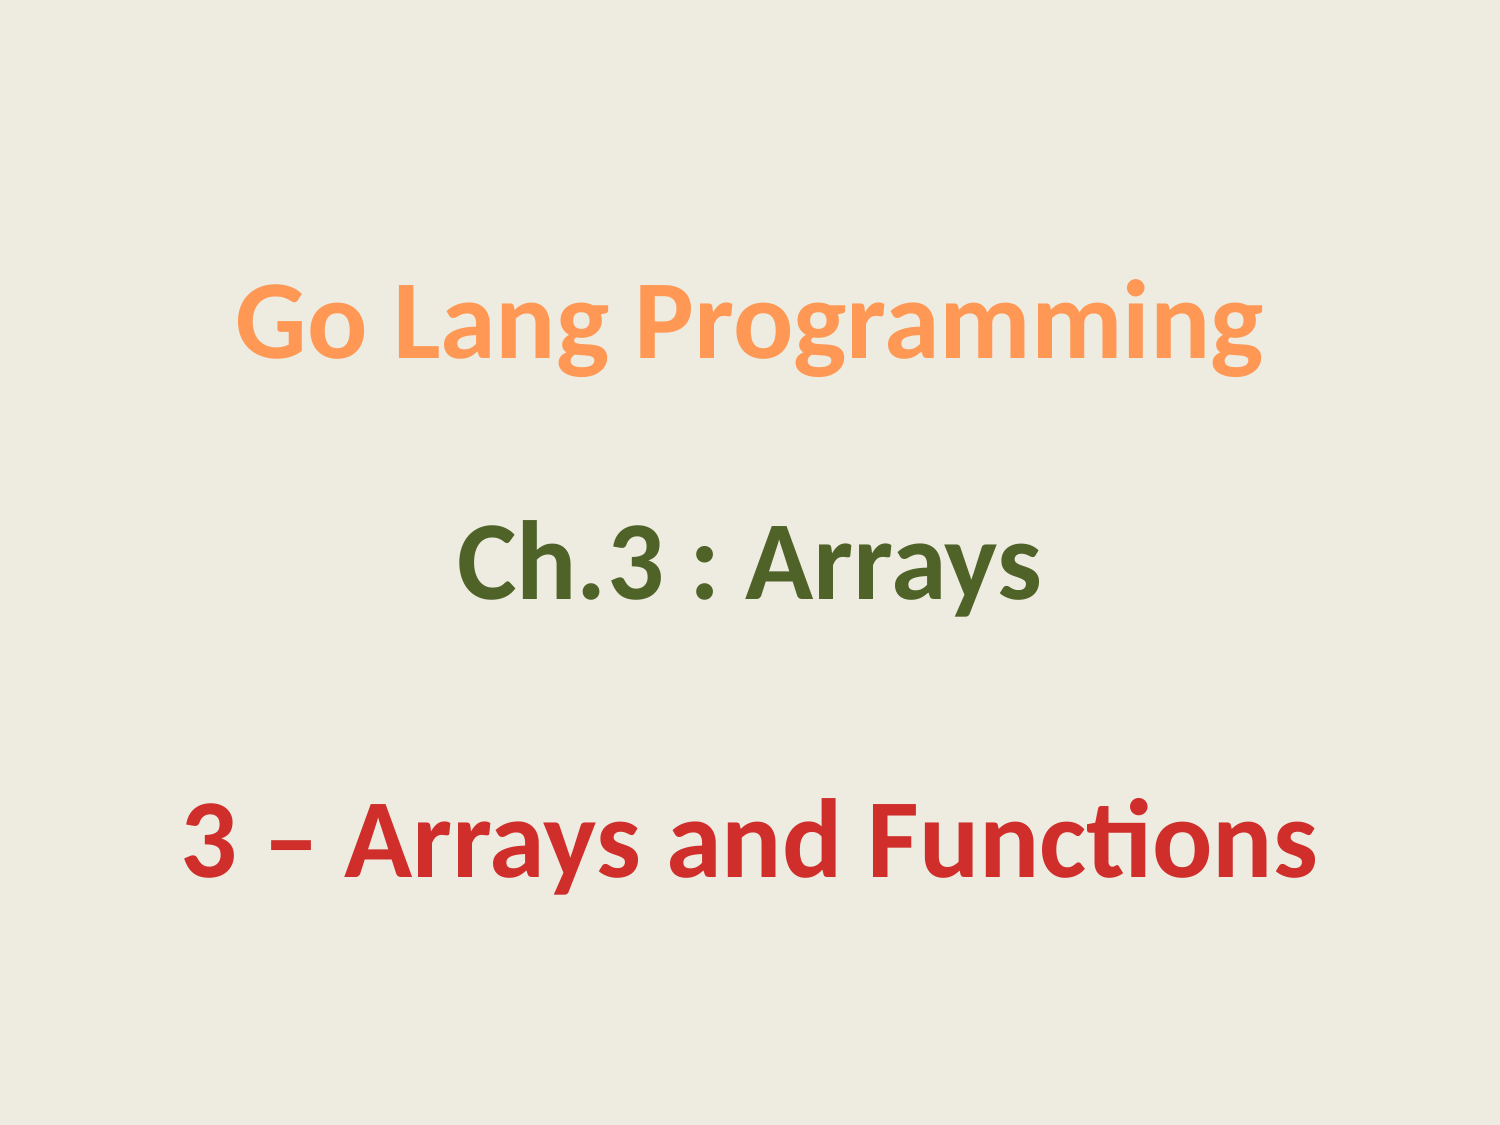

Go Lang Programming
Ch.3 : Arrays
3 – Arrays and Functions